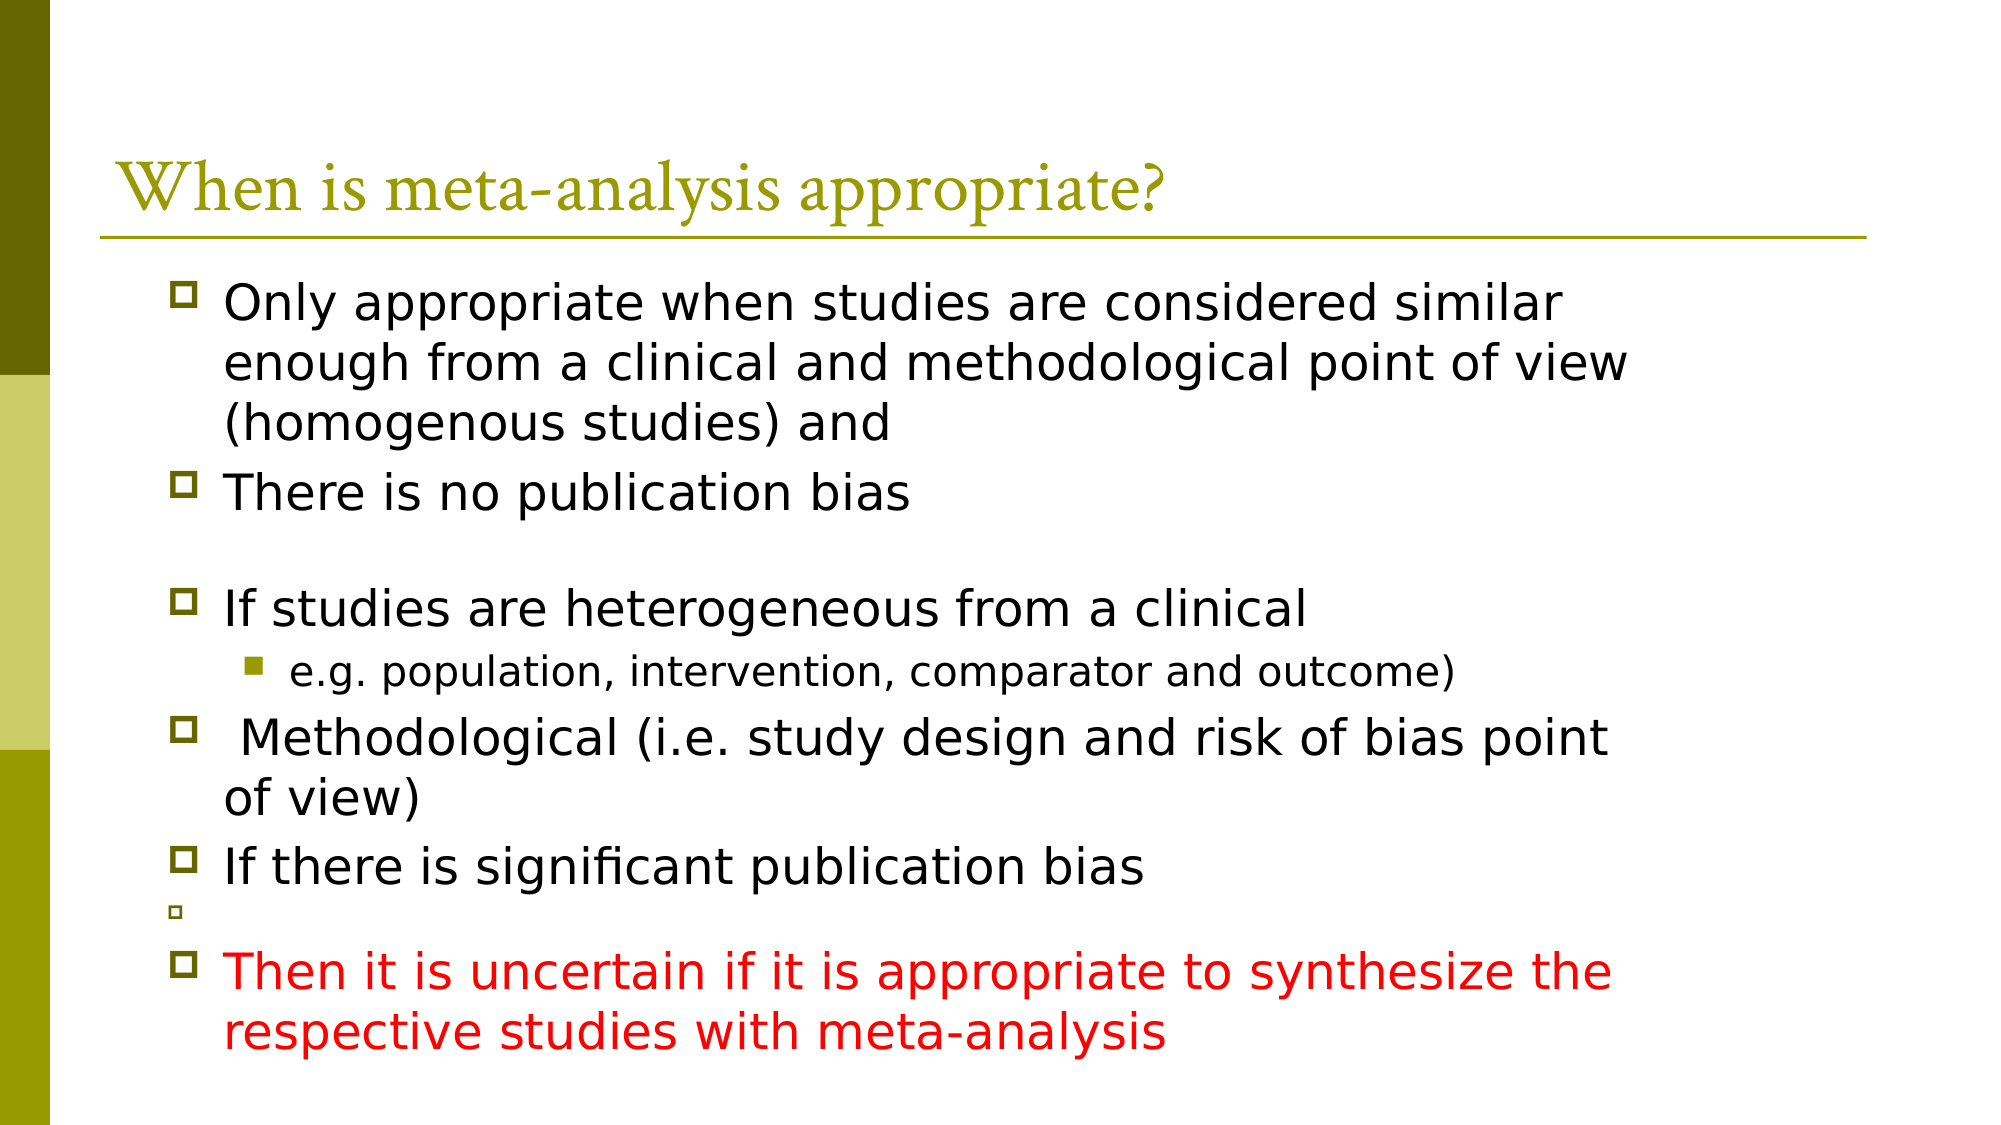

# When is meta-analysis appropriate?
Only appropriate when studies are considered similar enough from a clinical and methodological point of view (homogenous studies) and
There is no publication bias

If studies are heterogeneous from a clinical
e.g. population, intervention, comparator and outcome)
 Methodological (i.e. study design and risk of bias point of view)
If there is significant publication bias

Then it is uncertain if it is appropriate to synthesize the respective studies with meta-analysis